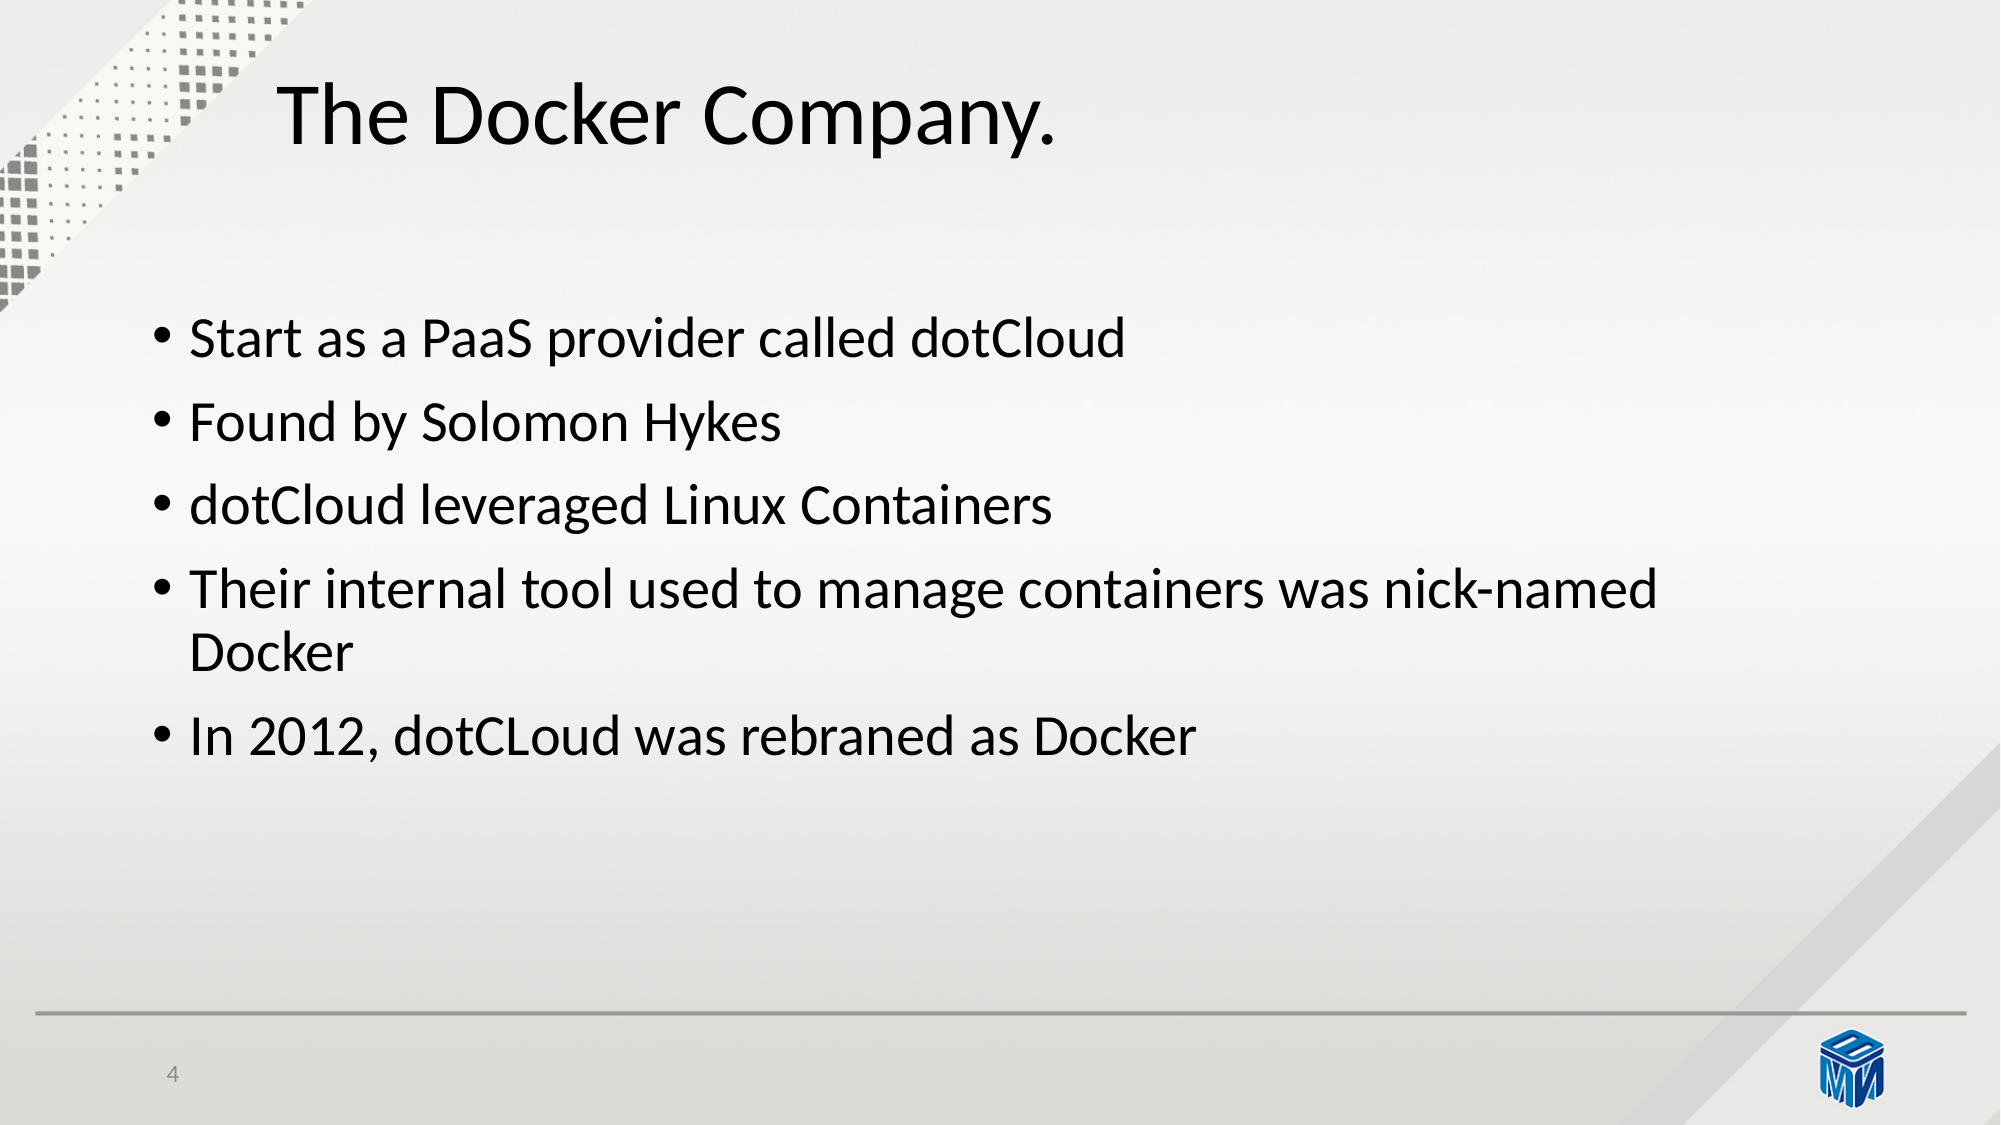

# The Docker Company.
Start as a PaaS provider called dotCloud
Found by Solomon Hykes
dotCloud leveraged Linux Containers
Their internal tool used to manage containers was nick-named Docker
In 2012, dotCLoud was rebraned as Docker
4